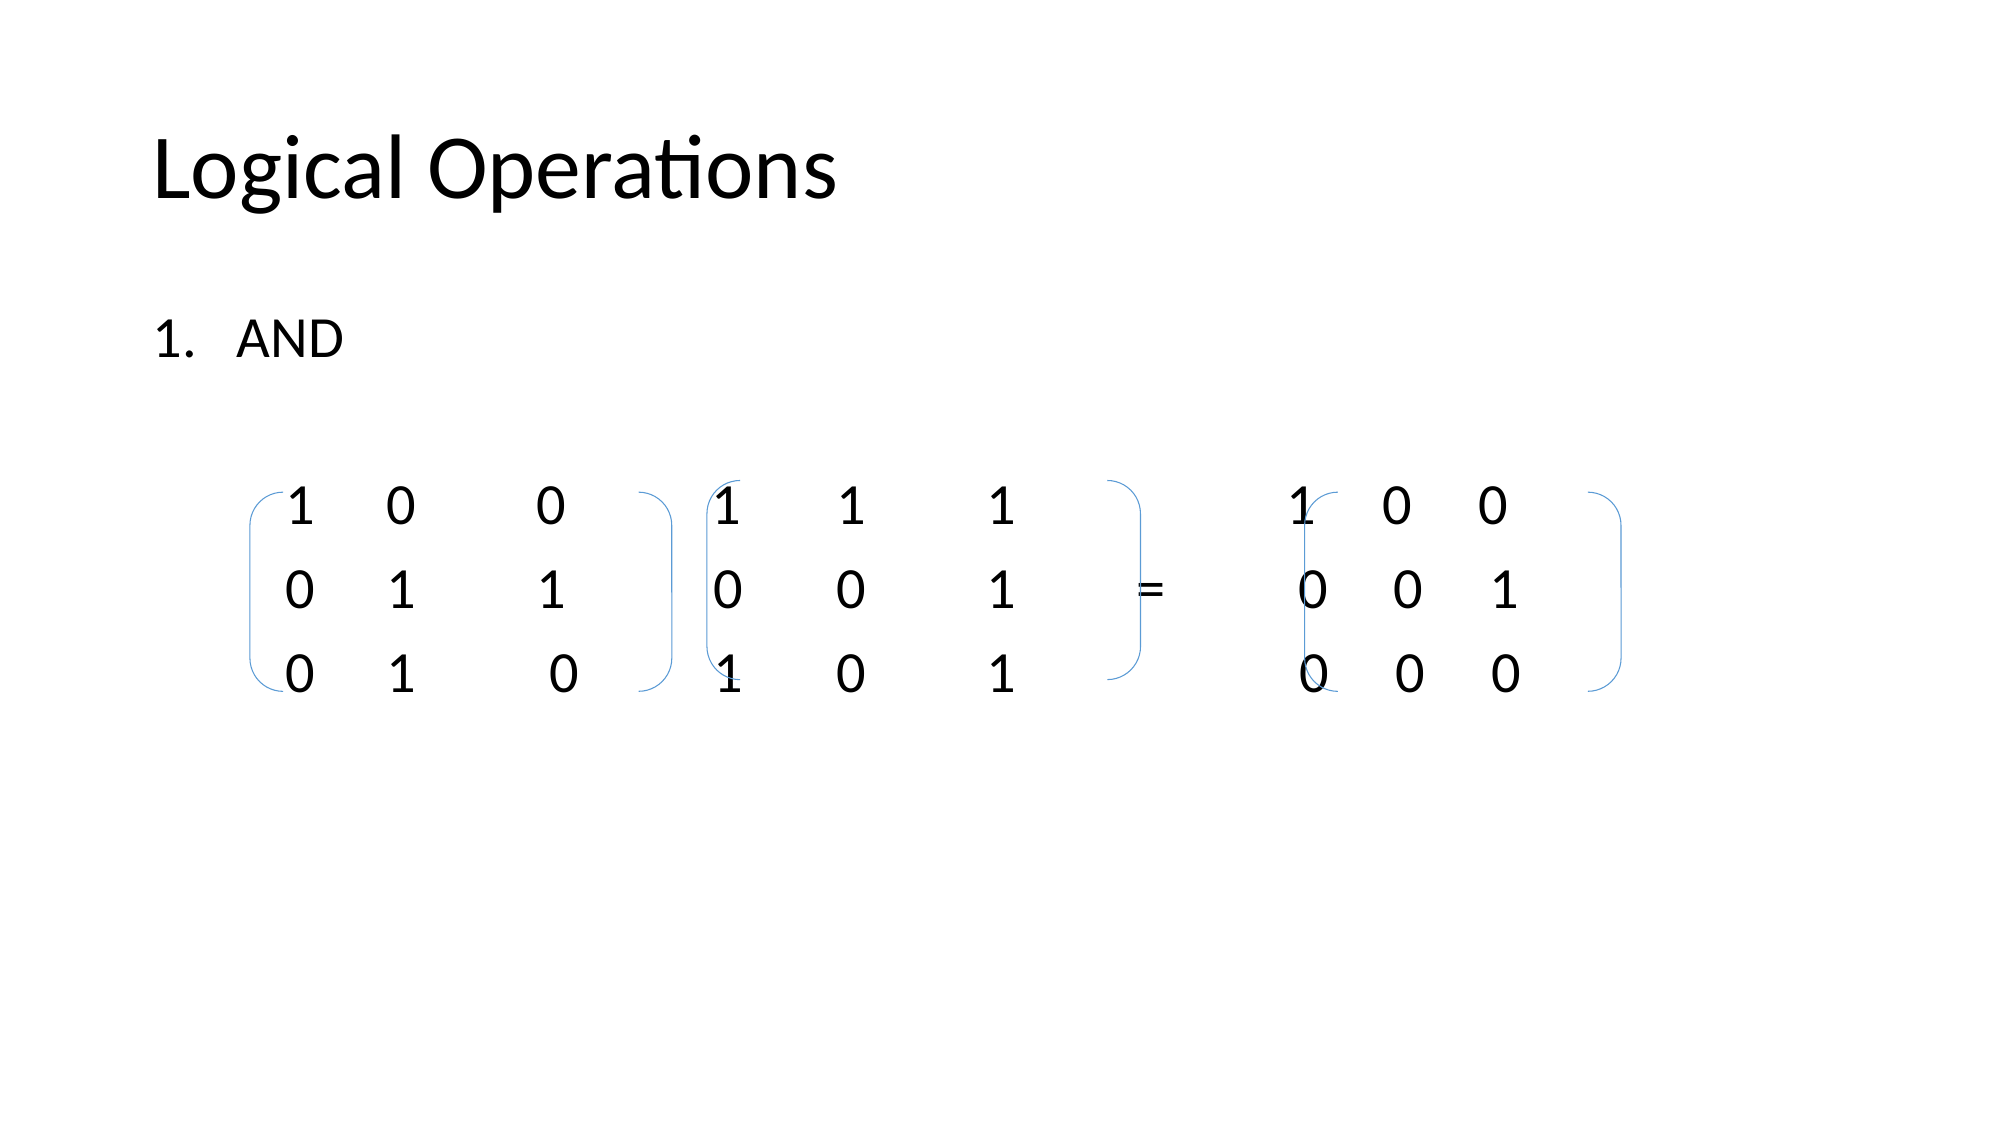

# Logical Operations
AND

          1	0 	0           1	1	1		1     0     0
          0	1	1	  0 	0	1	=          0     0     1
          0	1 	 0	  1	0	1		 0     0     0